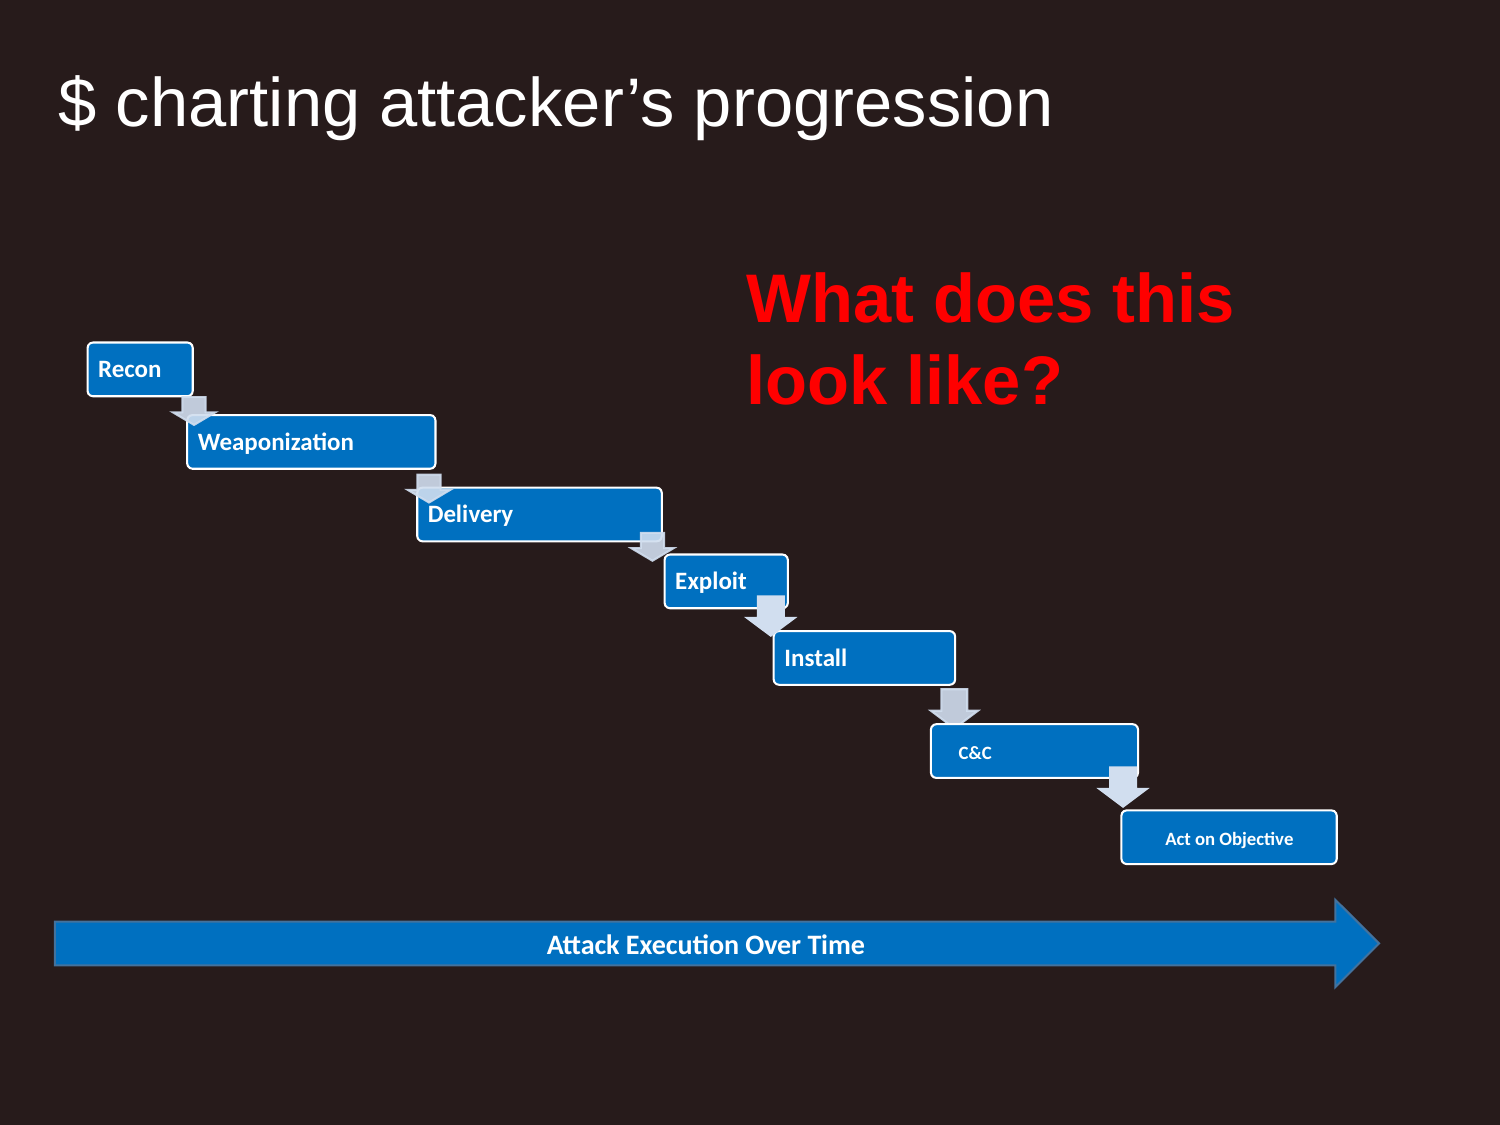

# $ charting attacker’s progression
What does this look like?
Recon
Weaponization
Delivery
Exploit
Install

C&C

Act on Objective
Attack Execution Over Time